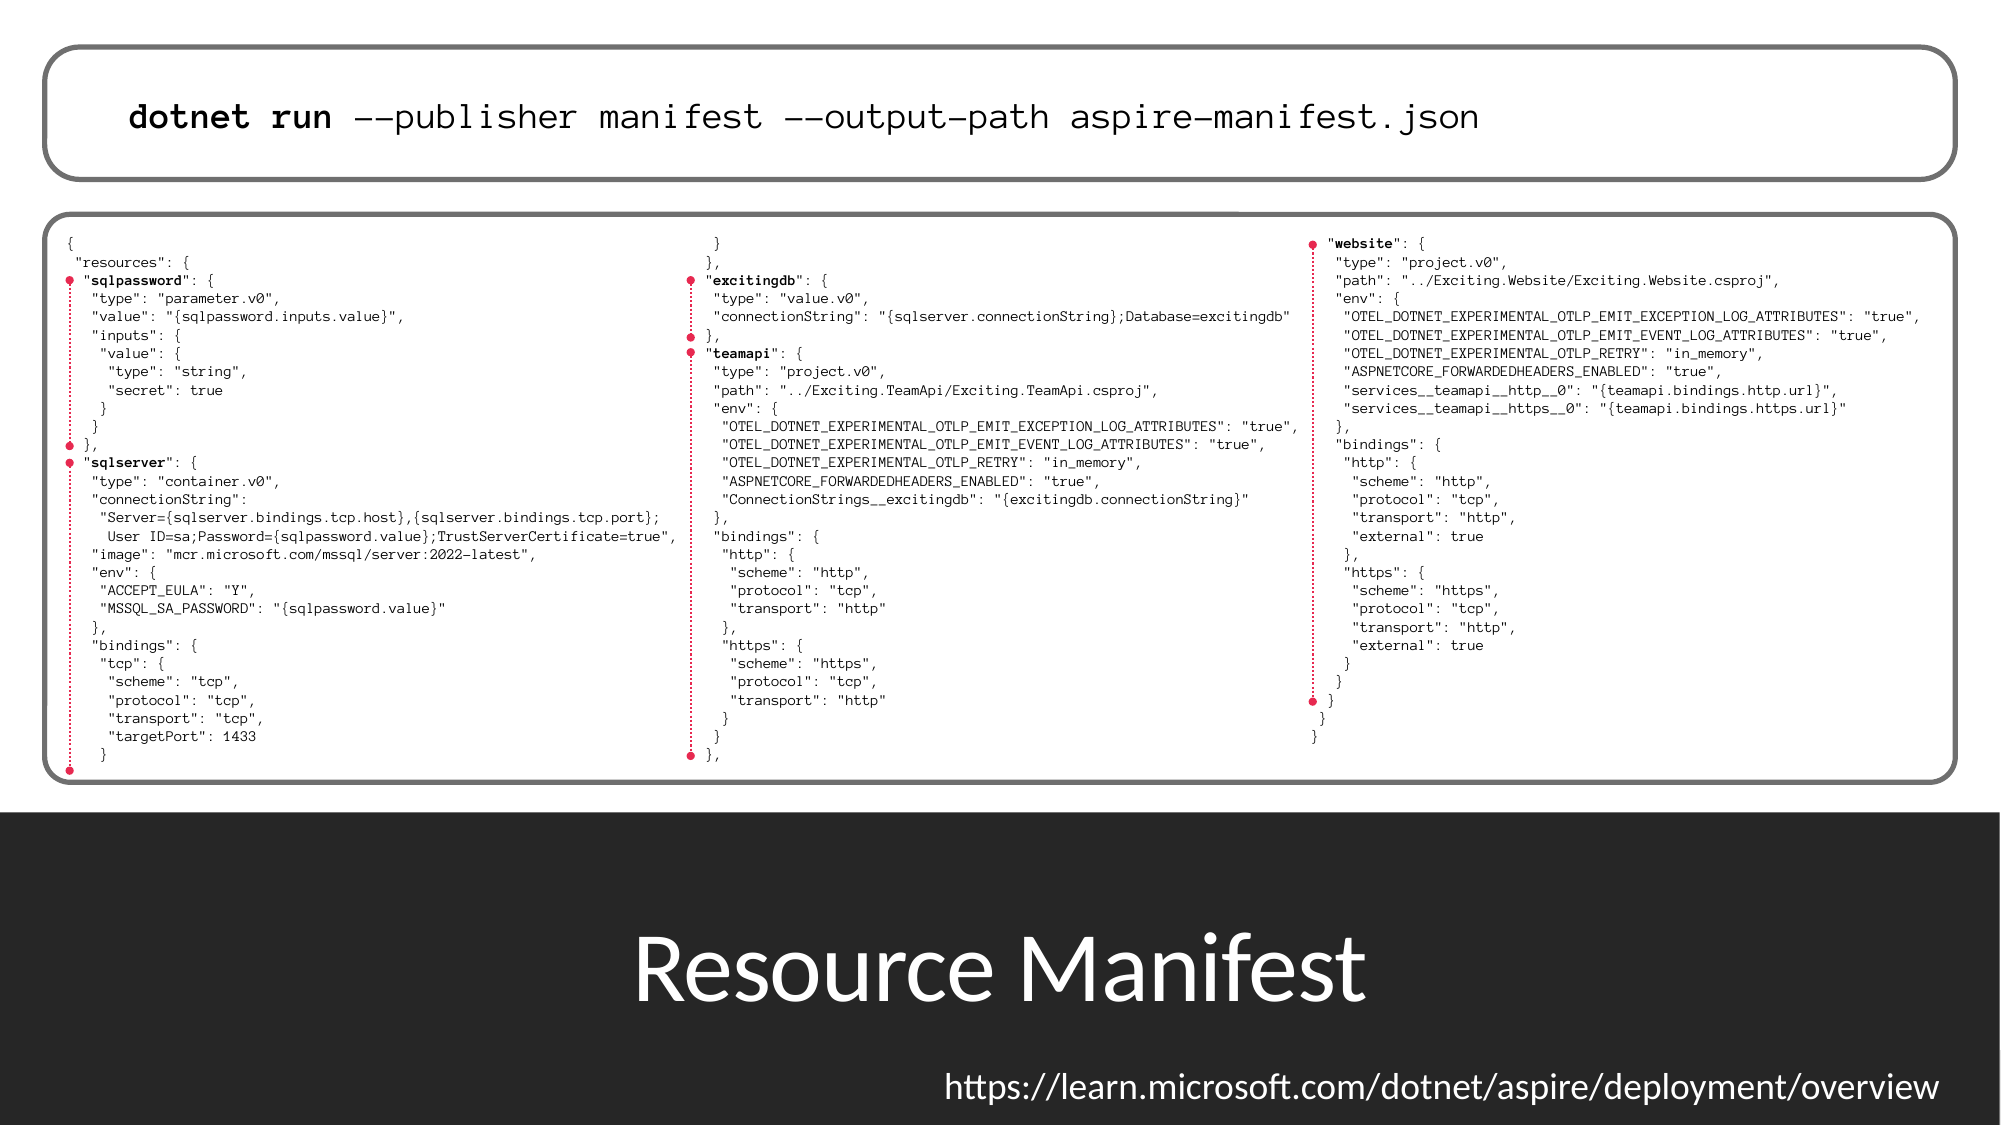

dotnet run --publisher manifest --output-path aspire-manifest.json
{
 "resources": {
  "sqlpassword": {
   "type": "parameter.v0",
   "value": "{sqlpassword.inputs.value}",
   "inputs": {
    "value": {
     "type": "string",
     "secret": true
    }
   }
  },
  "sqlserver": {
   "type": "container.v0",
   "connectionString":
    "Server={sqlserver.bindings.tcp.host},{sqlserver.bindings.tcp.port};
     User ID=sa;Password={sqlpassword.value};TrustServerCertificate=true",
   "image": "mcr.microsoft.com/mssql/server:2022-latest",
   "env": {
    "ACCEPT_EULA": "Y",
    "MSSQL_SA_PASSWORD": "{sqlpassword.value}"
   },
   "bindings": {
    "tcp": {
     "scheme": "tcp",
     "protocol": "tcp",
     "transport": "tcp",
     "targetPort": 1433
    }
   }
  },
  "excitingdb": {
   "type": "value.v0",
   "connectionString": "{sqlserver.connectionString};Database=excitingdb"
  },
  "teamapi": {
   "type": "project.v0",
   "path": "../Exciting.TeamApi/Exciting.TeamApi.csproj",
   "env": {
    "OTEL_DOTNET_EXPERIMENTAL_OTLP_EMIT_EXCEPTION_LOG_ATTRIBUTES": "true",
    "OTEL_DOTNET_EXPERIMENTAL_OTLP_EMIT_EVENT_LOG_ATTRIBUTES": "true",
    "OTEL_DOTNET_EXPERIMENTAL_OTLP_RETRY": "in_memory",
    "ASPNETCORE_FORWARDEDHEADERS_ENABLED": "true",
    "ConnectionStrings__excitingdb": "{excitingdb.connectionString}"
   },
   "bindings": {
    "http": {
     "scheme": "http",
     "protocol": "tcp",
     "transport": "http"
    },
    "https": {
     "scheme": "https",
     "protocol": "tcp",
     "transport": "http"
    }
   }
  },
  "website": {
   "type": "project.v0",
   "path": "../Exciting.Website/Exciting.Website.csproj",
   "env": {
    "OTEL_DOTNET_EXPERIMENTAL_OTLP_EMIT_EXCEPTION_LOG_ATTRIBUTES": "true",
    "OTEL_DOTNET_EXPERIMENTAL_OTLP_EMIT_EVENT_LOG_ATTRIBUTES": "true",
    "OTEL_DOTNET_EXPERIMENTAL_OTLP_RETRY": "in_memory",
    "ASPNETCORE_FORWARDEDHEADERS_ENABLED": "true",
    "services__teamapi__http__0": "{teamapi.bindings.http.url}",
    "services__teamapi__https__0": "{teamapi.bindings.https.url}"
   },
   "bindings": {
    "http": {
     "scheme": "http",
     "protocol": "tcp",
     "transport": "http",
     "external": true
    },
    "https": {
     "scheme": "https",
     "protocol": "tcp",
     "transport": "http",
     "external": true
    }
   }
  }
 }
}

# Resource Manifest
https://learn.microsoft.com/dotnet/aspire/deployment/overview